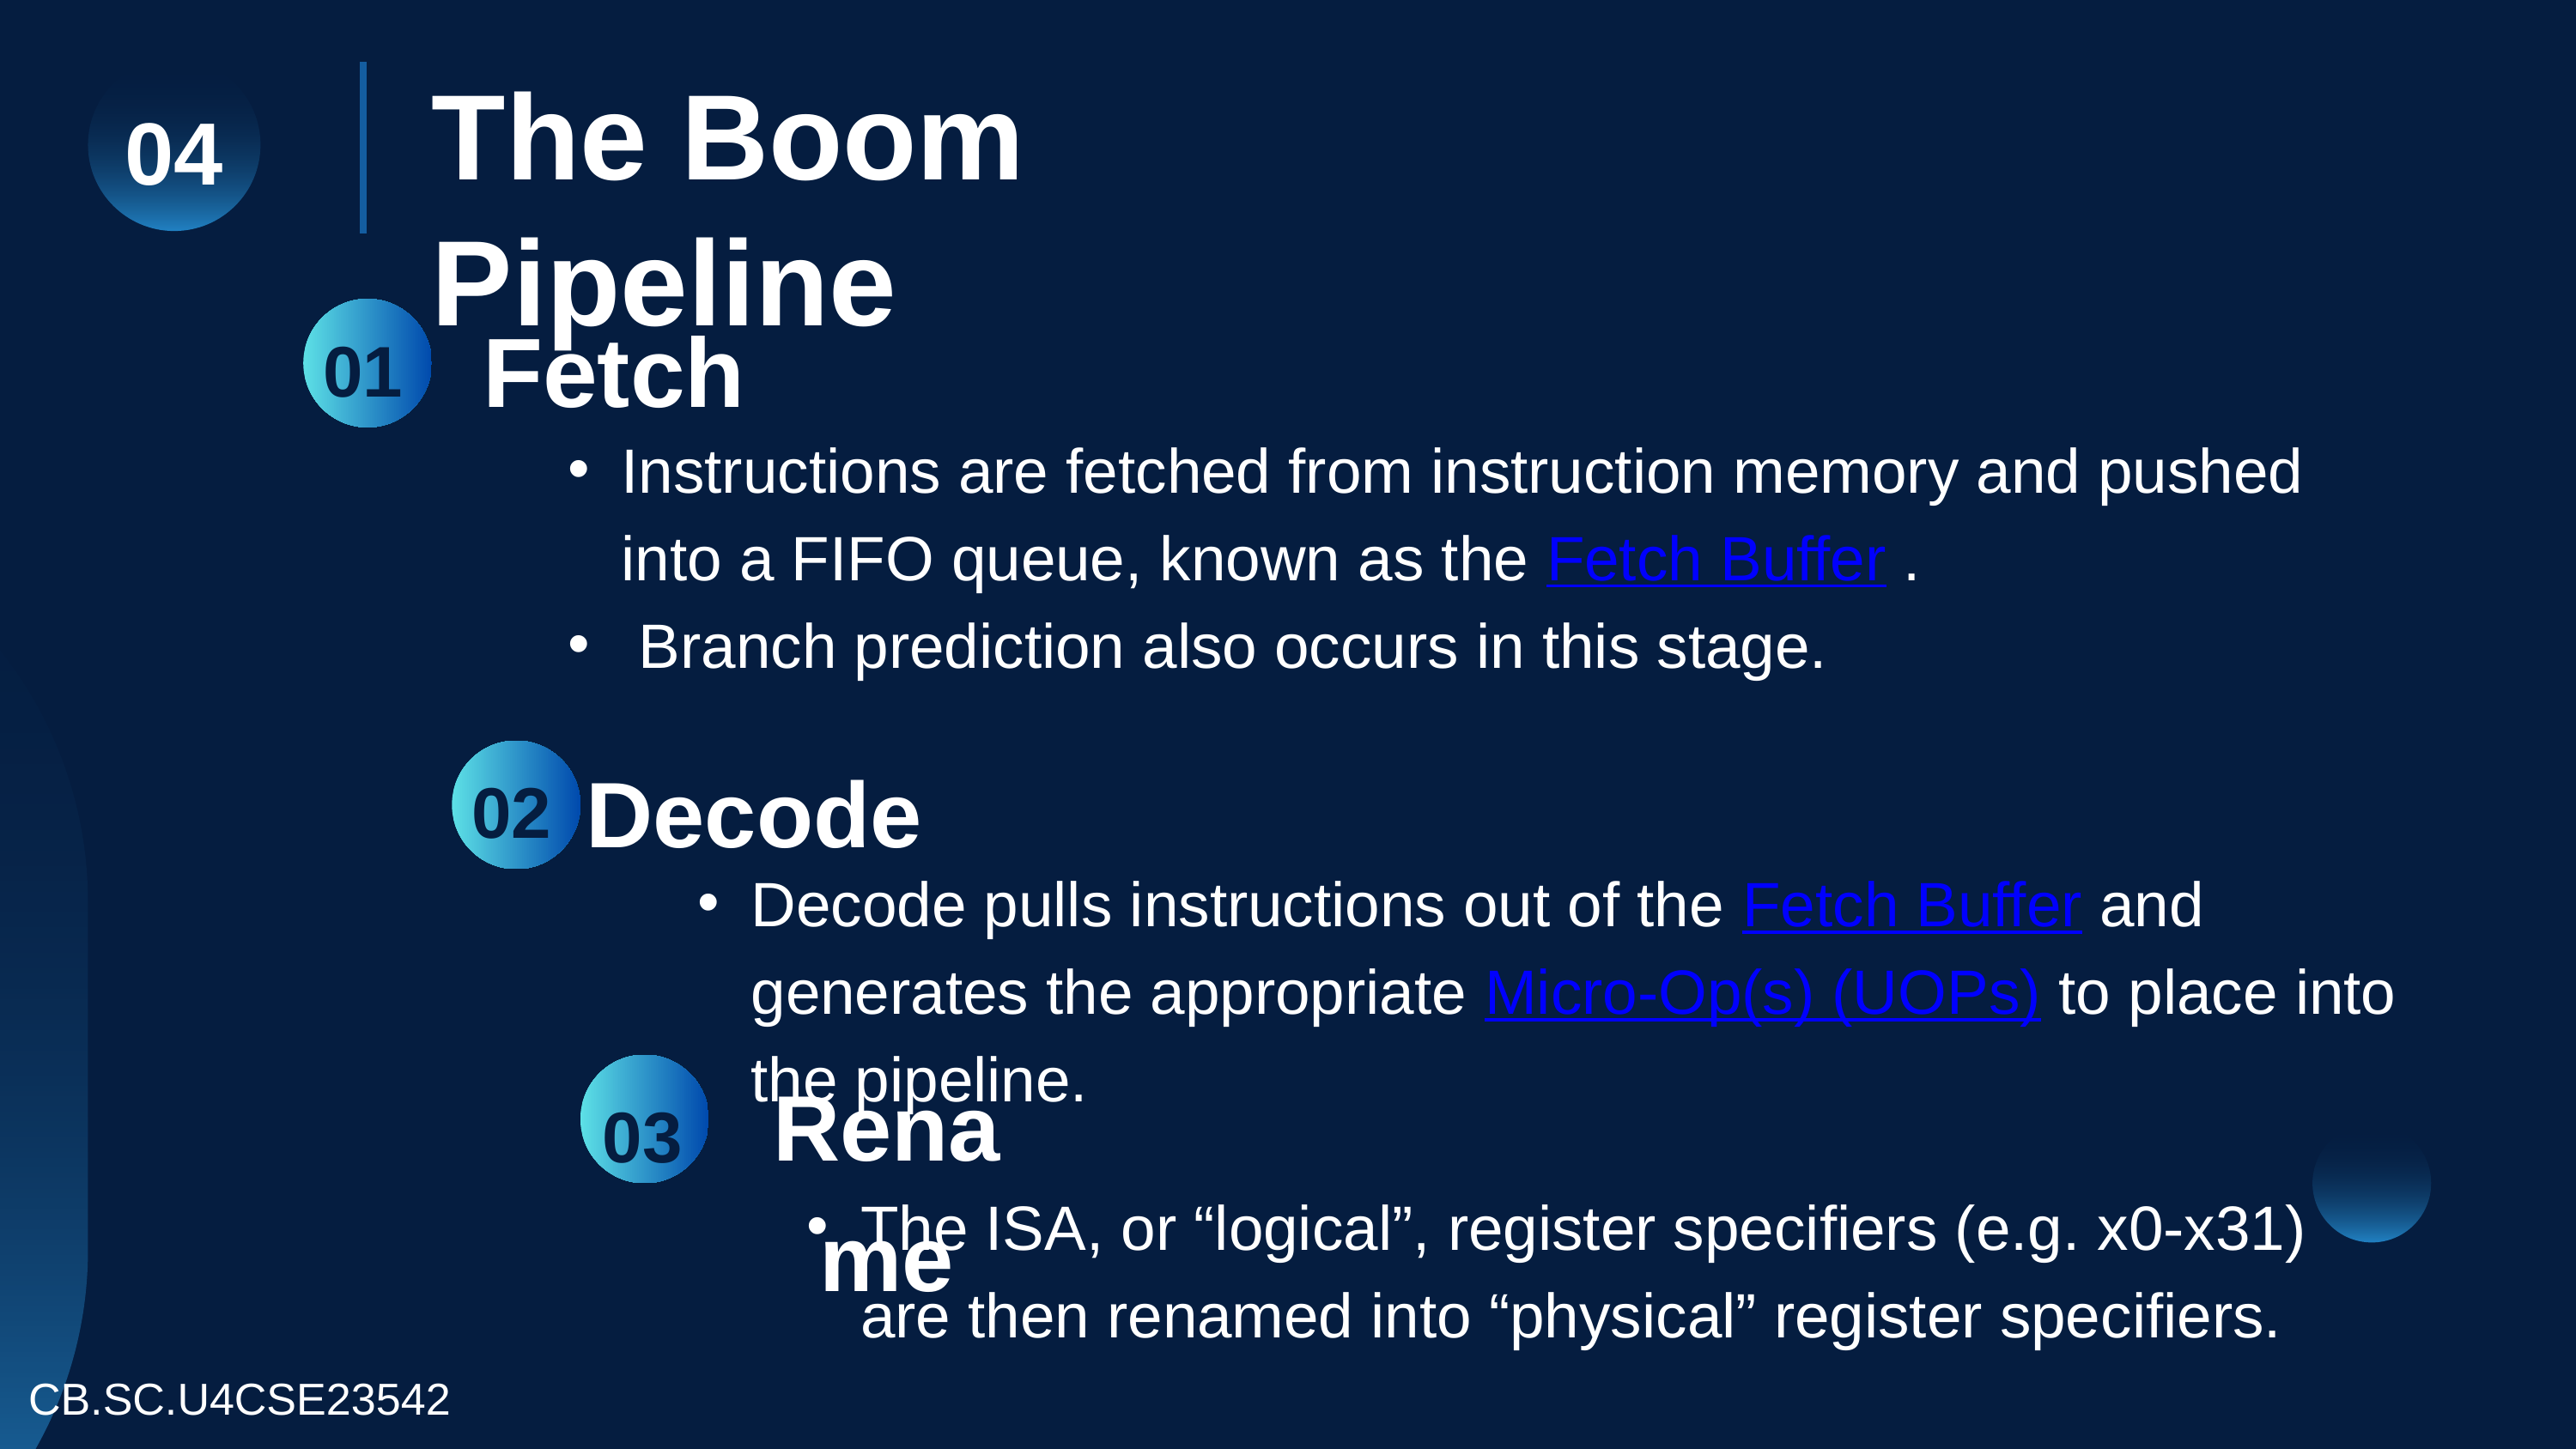

The Boom Pipeline

04

Fetch

01
Instructions are fetched from instruction memory and pushed into a FIFO queue, known as the Fetch Buffer .
 Branch prediction also occurs in this stage.

Decode

02
Decode pulls instructions out of the Fetch Buffer and generates the appropriate Micro-Op(s) (UOPs) to place into the pipeline.
Rename

03

The ISA, or “logical”, register specifiers (e.g. x0-x31) are then renamed into “physical” register specifiers.
CB.SC.U4CSE23542